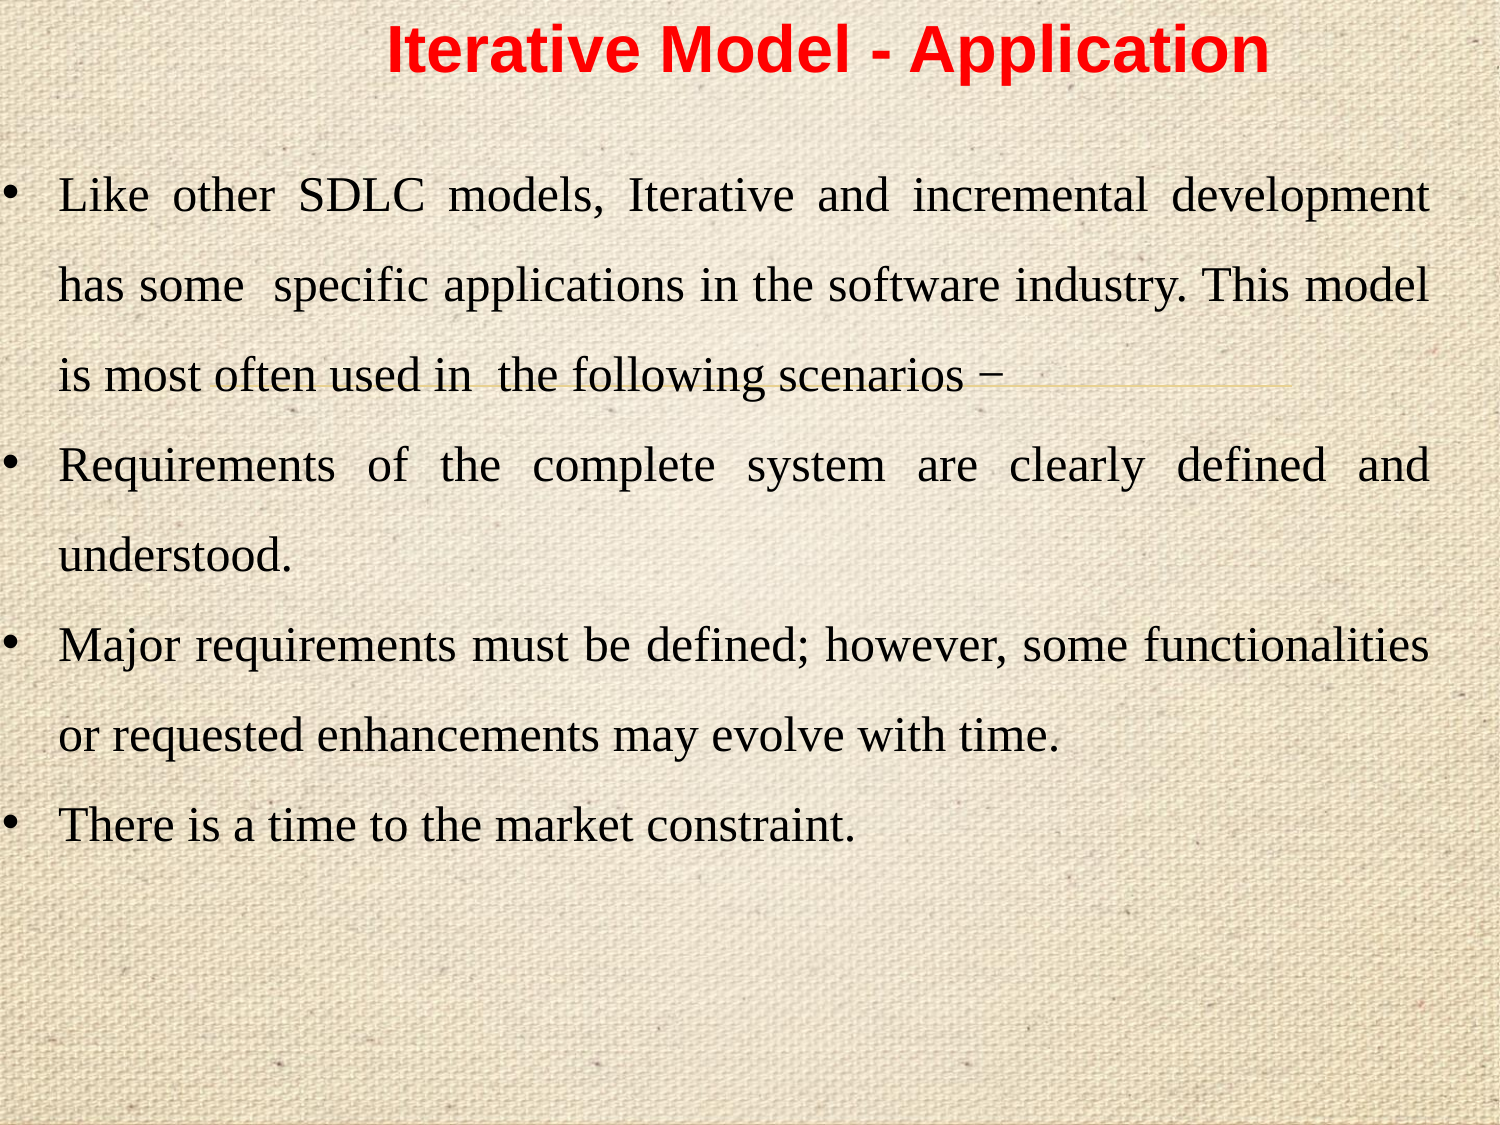

# Iterative Model - Application
Like other SDLC models, Iterative and incremental development has some  specific applications in the software industry. This model is most often used in  the following scenarios −
Requirements of the complete system are clearly defined and understood.
Major requirements must be defined; however, some functionalities or requested enhancements may evolve with time.
There is a time to the market constraint.